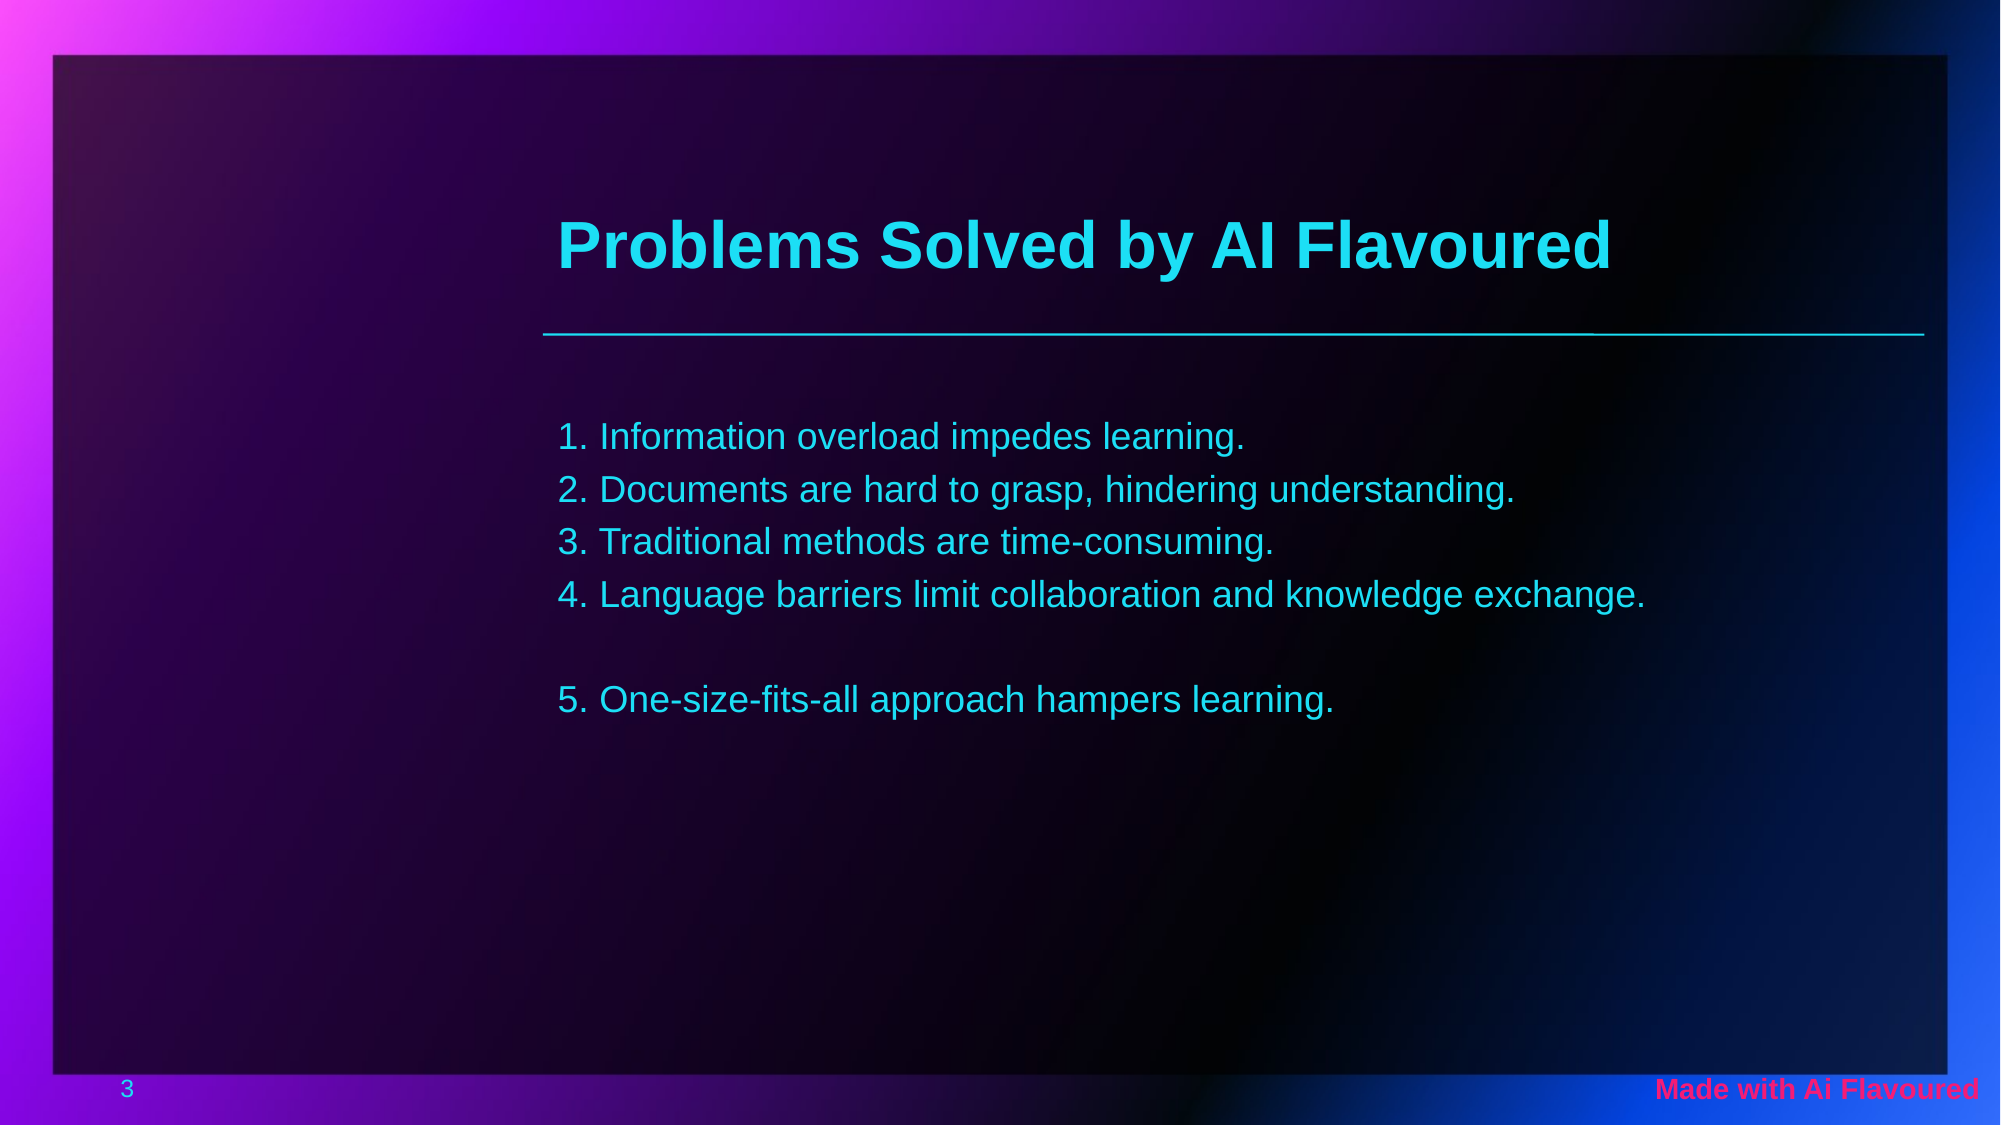

Problems Solved by AI Flavoured

1. Information overload impedes learning.
2. Documents are hard to grasp, hindering understanding.
3. Traditional methods are time-consuming.
4. Language barriers limit collaboration and knowledge exchange.

5. One-size-fits-all approach hampers learning.

3